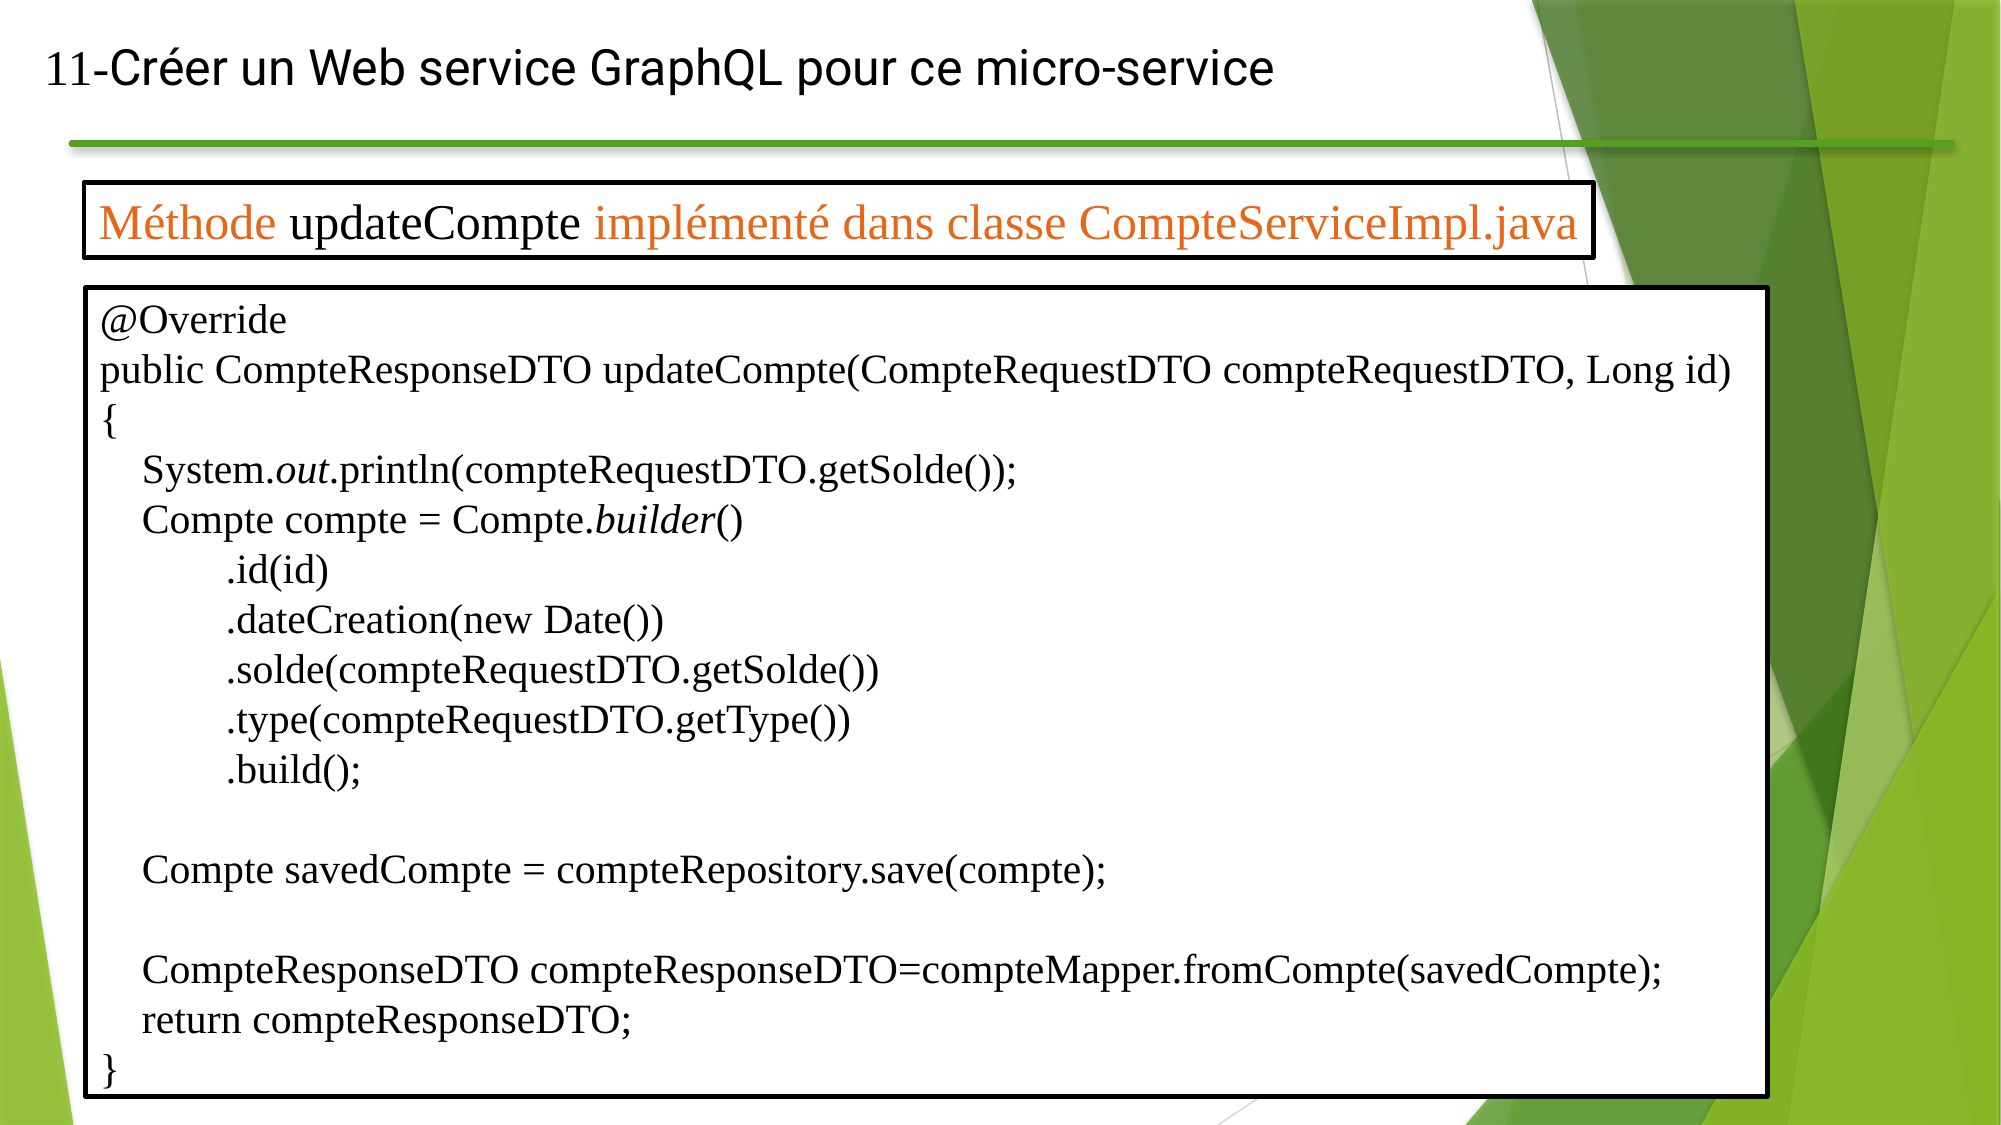

11-Créer un Web service GraphQL pour ce micro-service
Méthode updateCompte implémenté dans classe CompteServiceImpl.java
@Override
public CompteResponseDTO updateCompte(CompteRequestDTO compteRequestDTO, Long id) {
    System.out.println(compteRequestDTO.getSolde());
    Compte compte = Compte.builder()
            .id(id)
            .dateCreation(new Date())
            .solde(compteRequestDTO.getSolde())
            .type(compteRequestDTO.getType())
            .build();
    Compte savedCompte = compteRepository.save(compte);
    CompteResponseDTO compteResponseDTO=compteMapper.fromCompte(savedCompte);
    return compteResponseDTO;
}